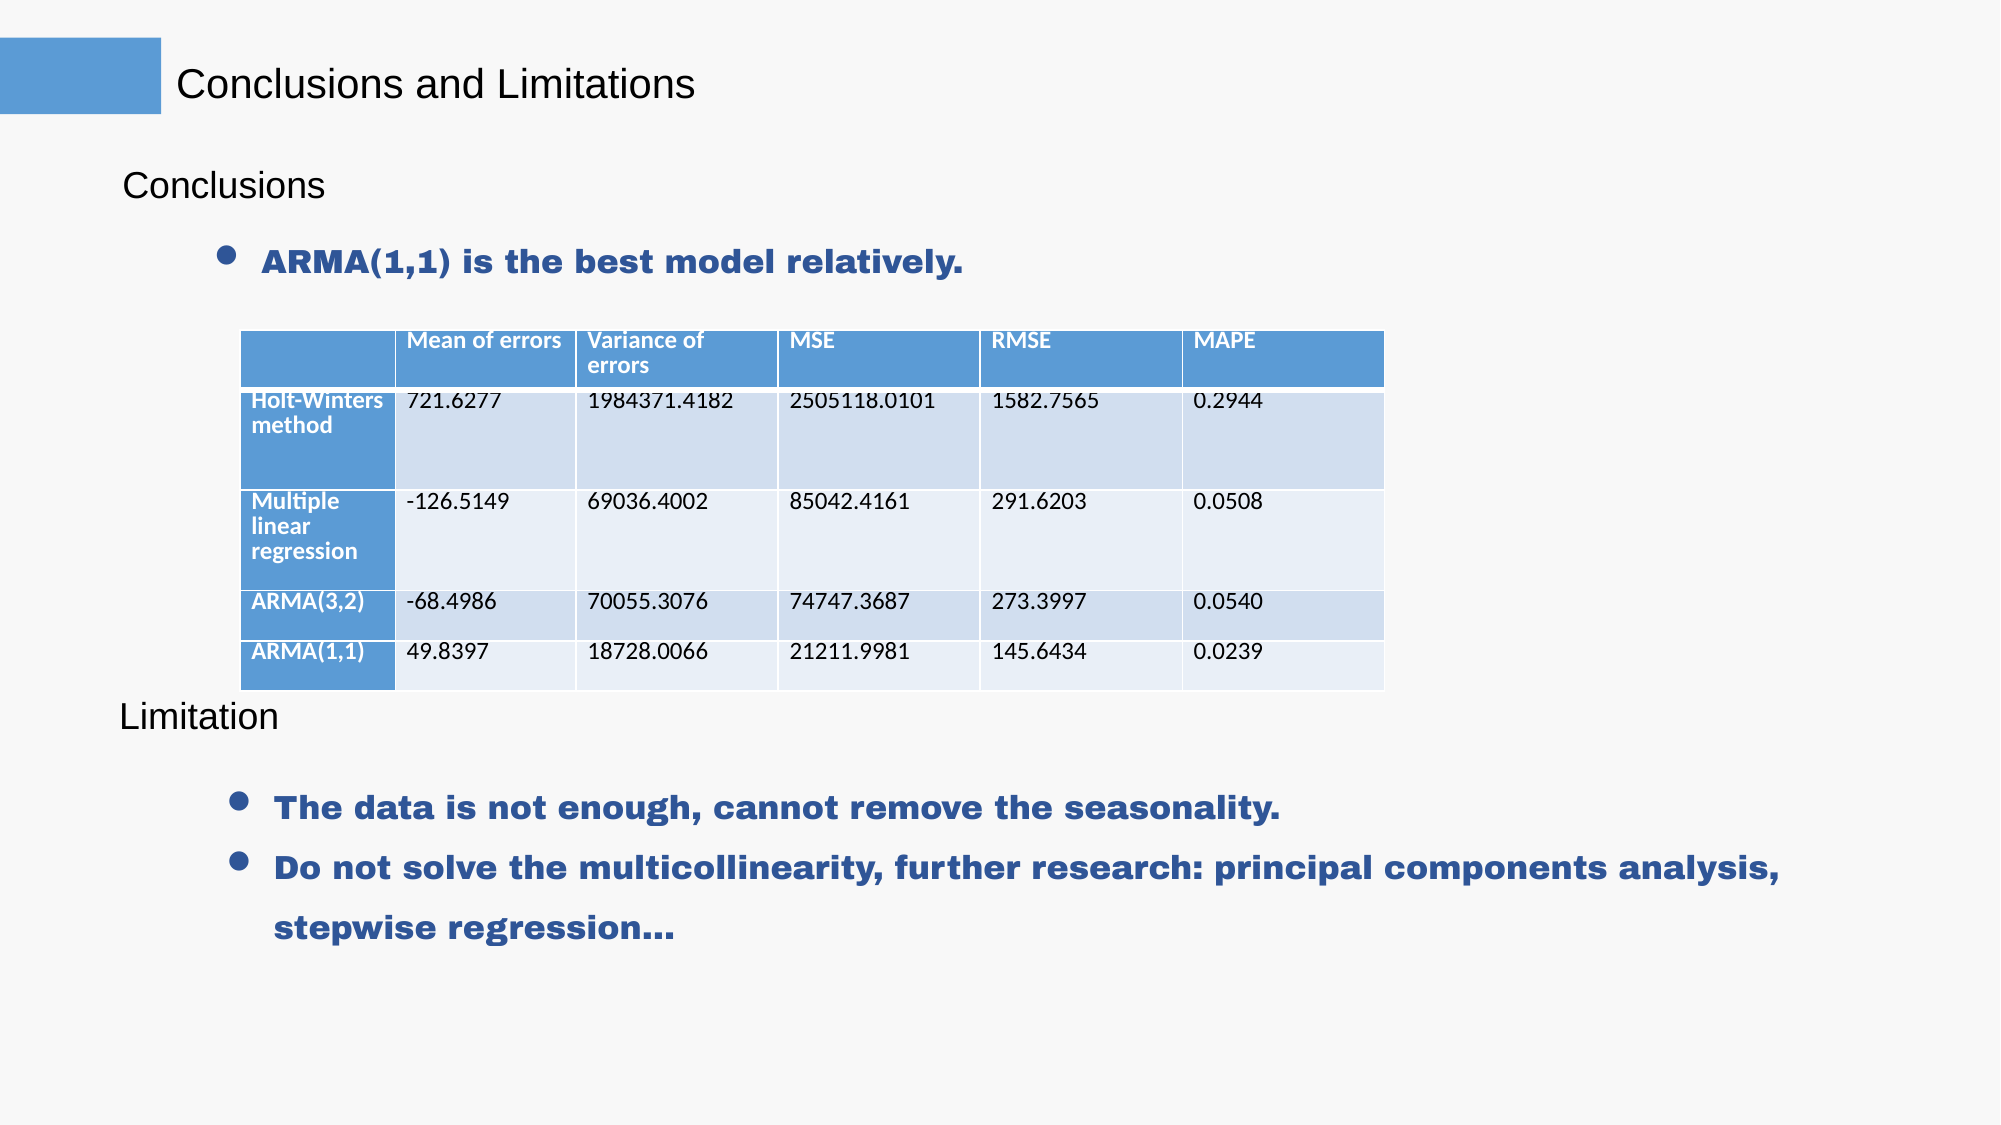

Conclusions and Limitations
Conclusions
ARMA(1,1) is the best model relatively.
|  | Mean of errors | Variance of errors | MSE | RMSE | MAPE |
| --- | --- | --- | --- | --- | --- |
| Holt-Winters method | 721.6277 | 1984371.4182 | 2505118.0101 | 1582.7565 | 0.2944 |
| Multiple linear regression | -126.5149 | 69036.4002 | 85042.4161 | 291.6203 | 0.0508 |
| ARMA(3,2) | -68.4986 | 70055.3076 | 74747.3687 | 273.3997 | 0.0540 |
| ARMA(1,1) | 49.8397 | 18728.0066 | 21211.9981 | 145.6434 | 0.0239 |
Limitation
The data is not enough, cannot remove the seasonality.
Do not solve the multicollinearity, further research: principal components analysis, stepwise regression…